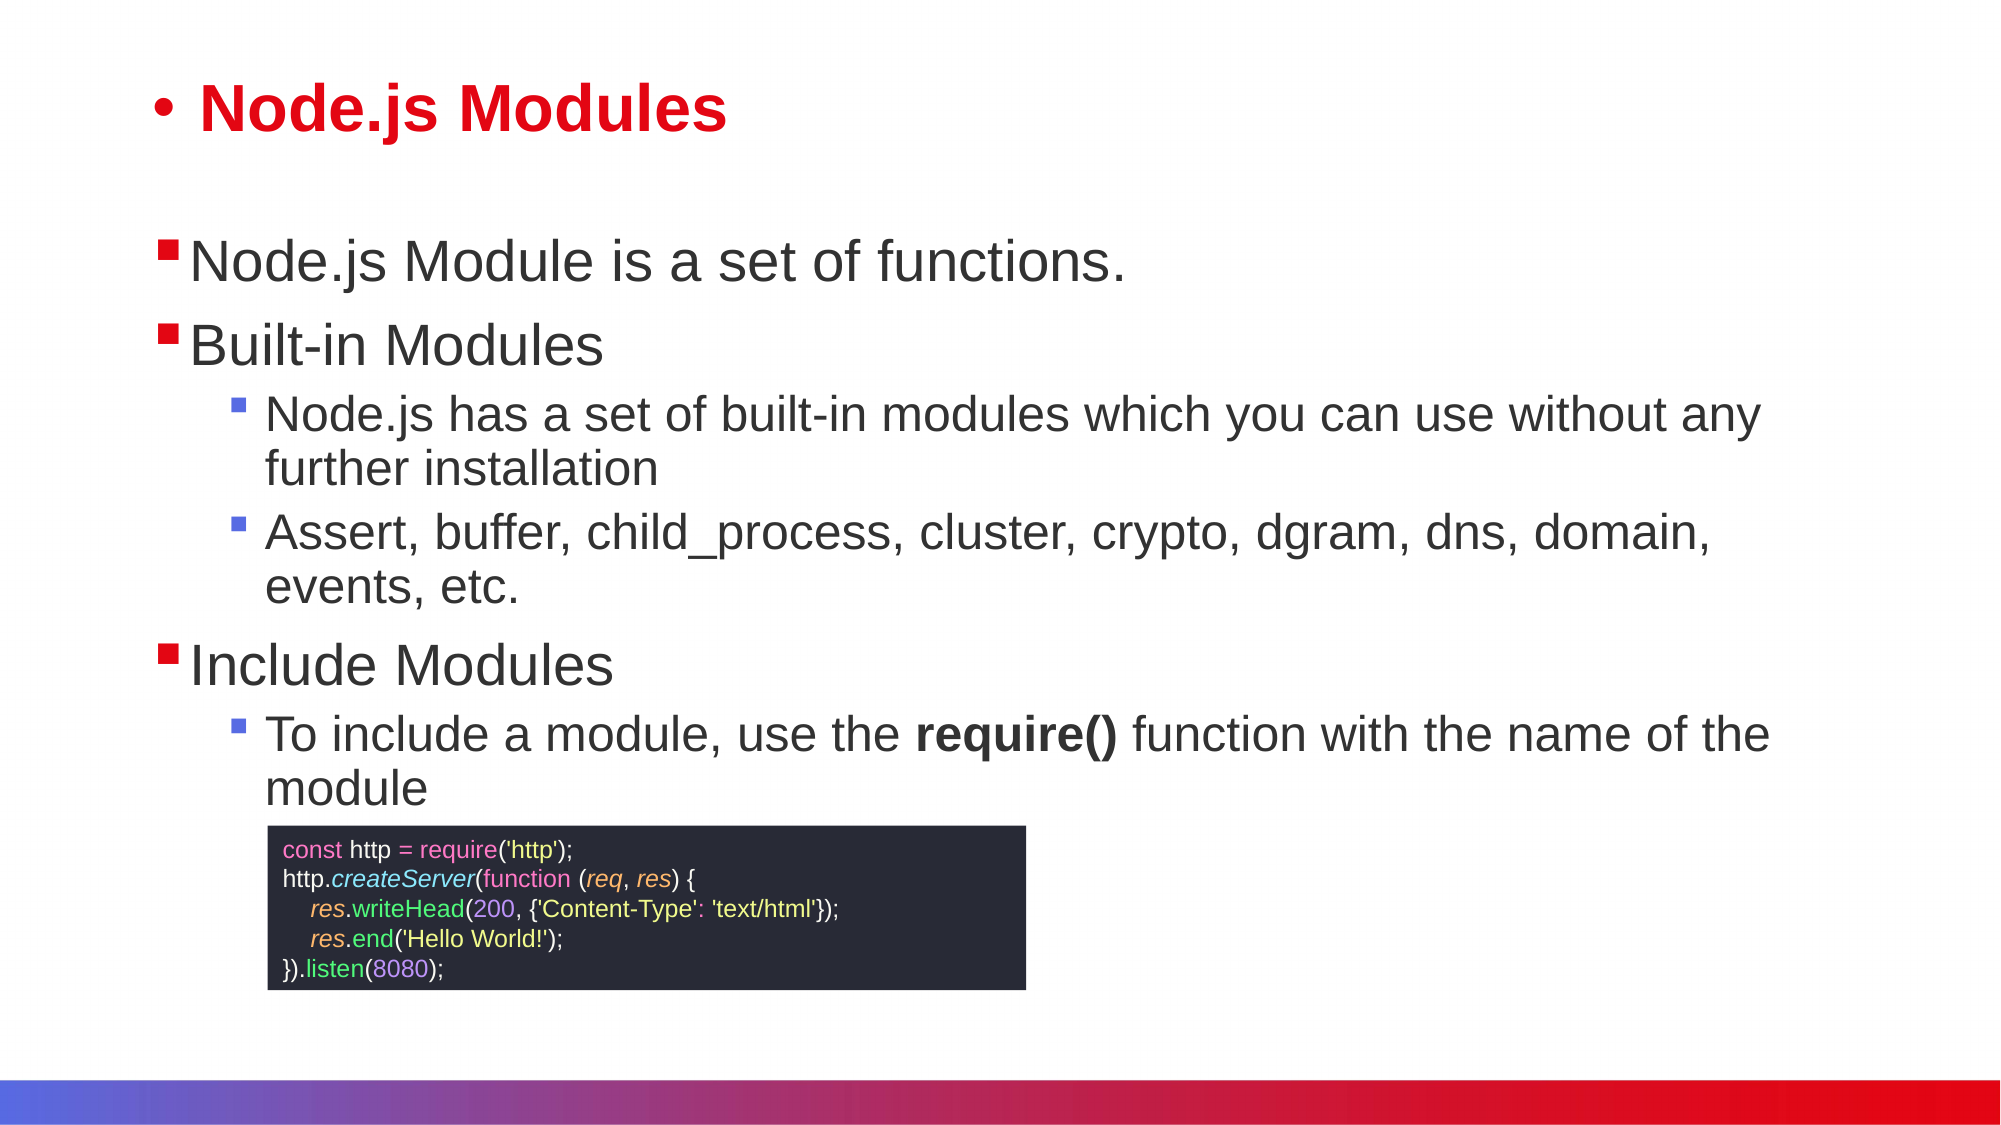

# Node.js Modules
Node.js Module is a set of functions.
Built-in Modules
Node.js has a set of built-in modules which you can use without any further installation
Assert, buffer, child_process, cluster, crypto, dgram, dns, domain, events, etc.
Include Modules
To include a module, use the require() function with the name of the module
const http = require('http');
http.createServer(function (req, res) {
    res.writeHead(200, {'Content-Type': 'text/html'});
    res.end('Hello World!');
}).listen(8080);